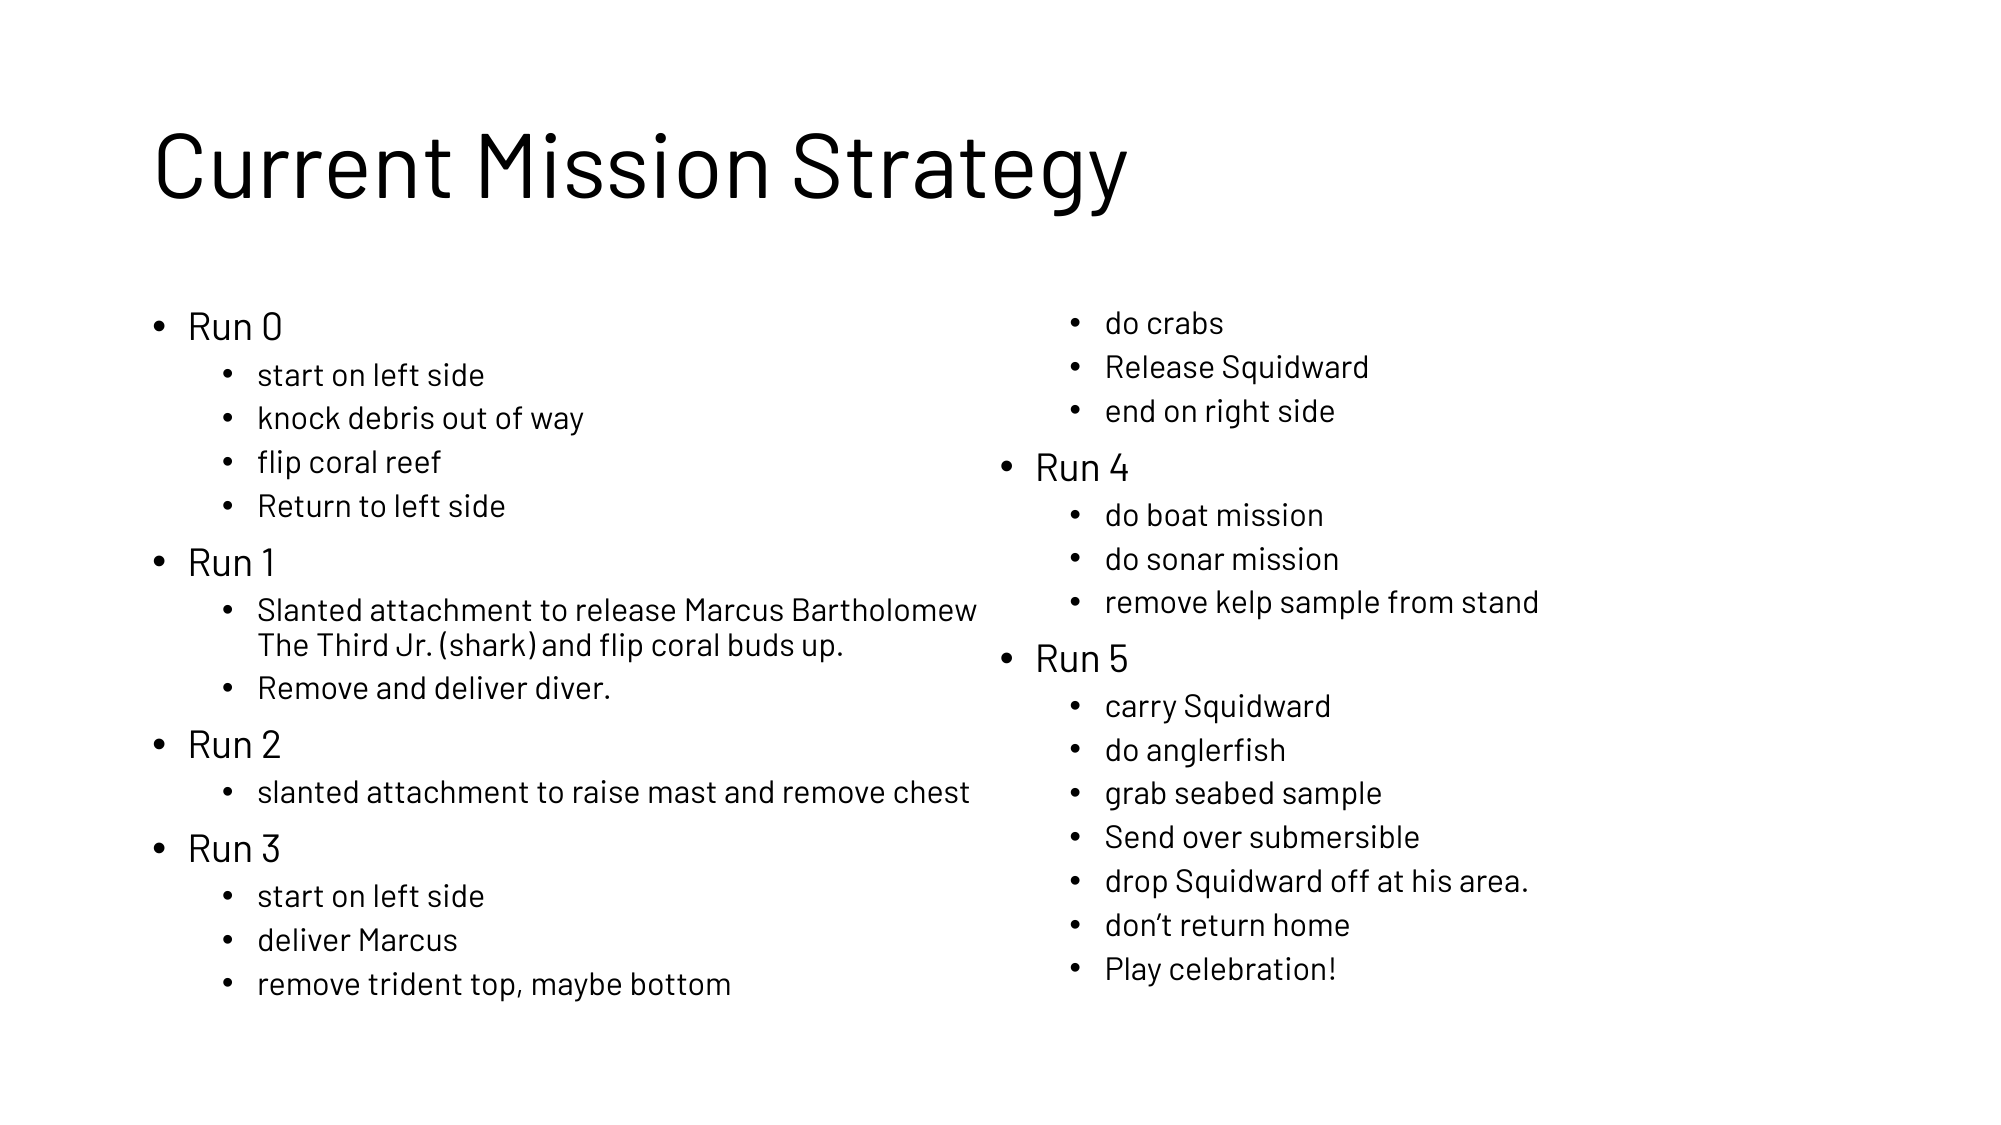

# Current Mission Strategy
Run 0
start on left side
knock debris out of way
flip coral reef
Return to left side
Run 1
Slanted attachment to release Marcus Bartholomew The Third Jr. (shark) and flip coral buds up.
Remove and deliver diver.
Run 2
slanted attachment to raise mast and remove chest
Run 3
start on left side
deliver Marcus
remove trident top, maybe bottom
do crabs
Release Squidward
end on right side
Run 4
do boat mission
do sonar mission
remove kelp sample from stand
Run 5
carry Squidward
do anglerfish
grab seabed sample
Send over submersible
drop Squidward off at his area.
don’t return home
Play celebration!